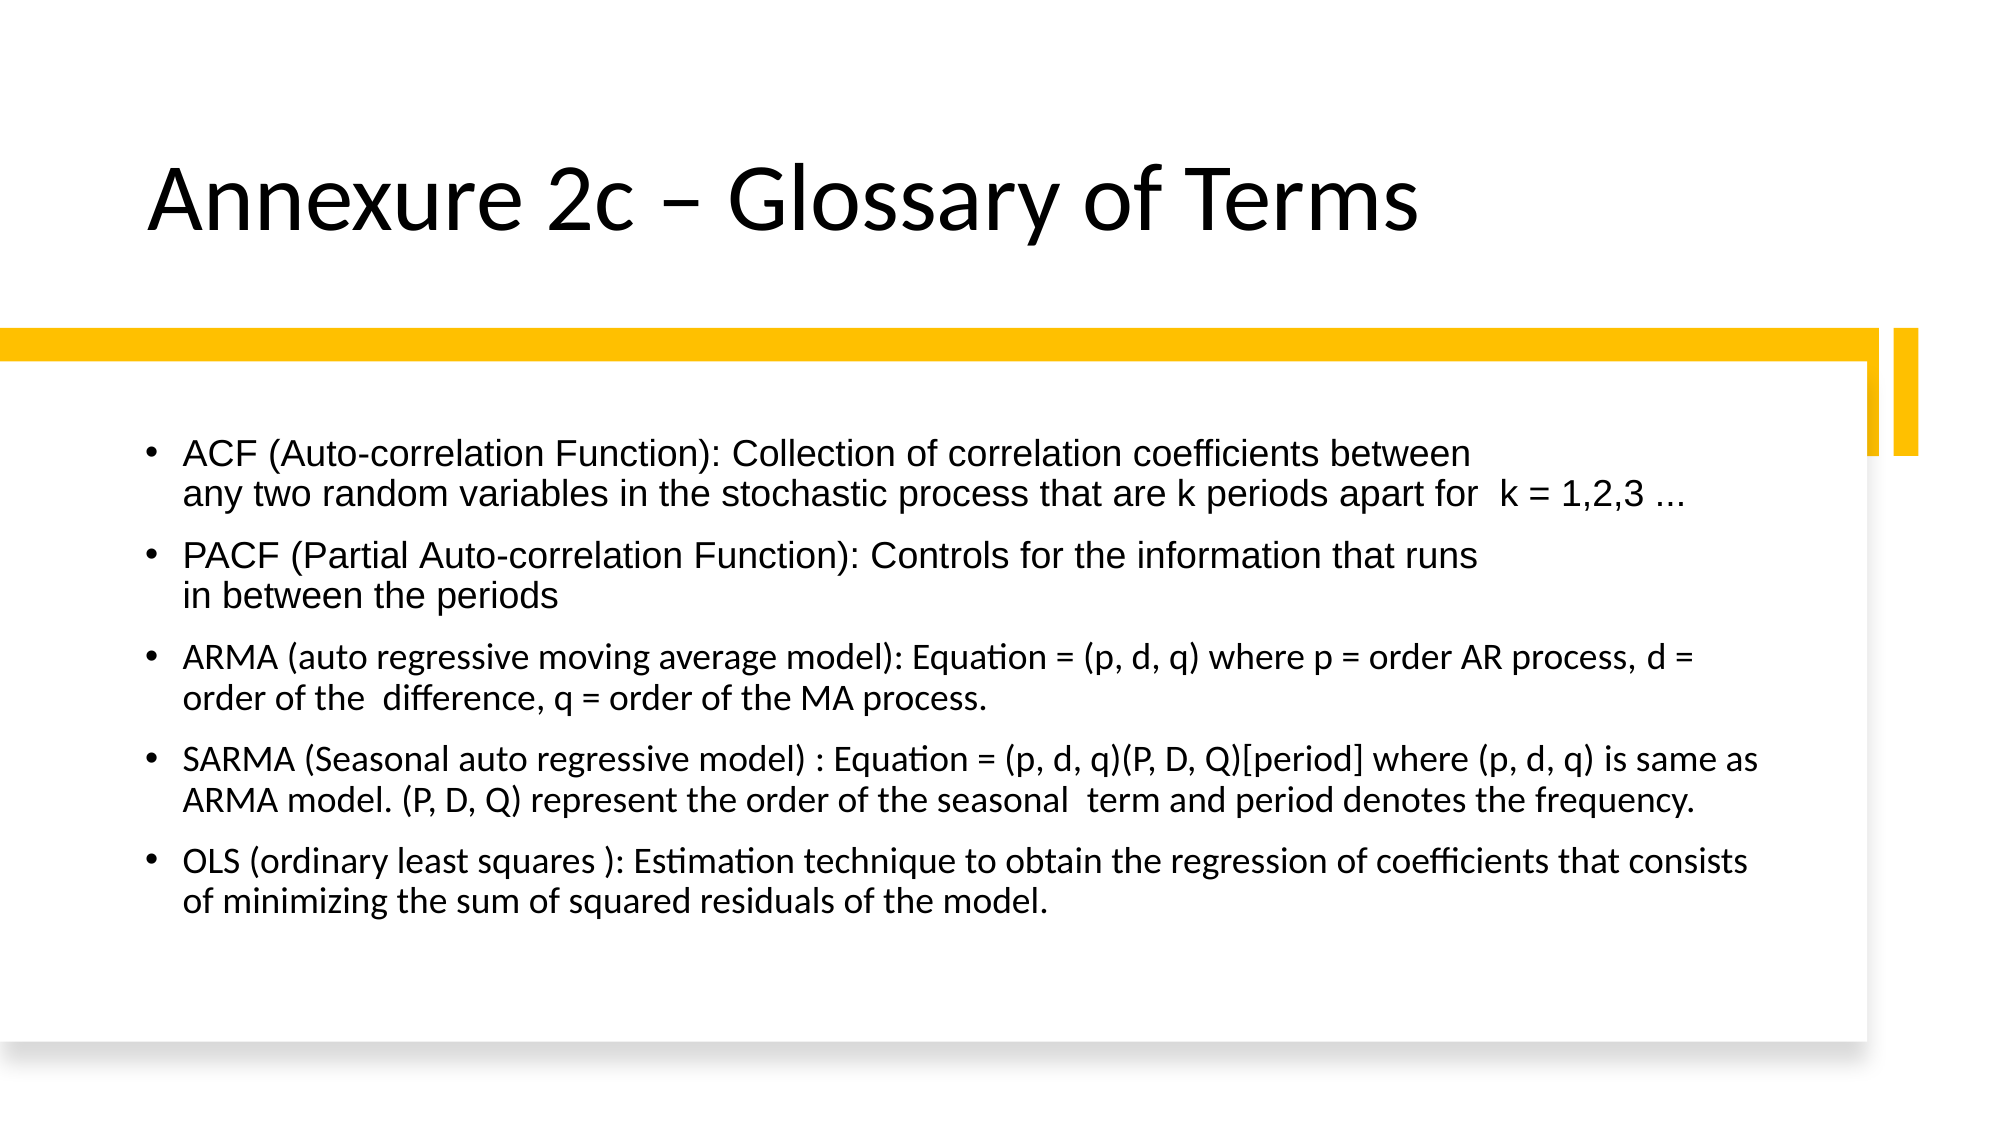

# Annexure 2c – Glossary of Terms

ACF (Auto-correlation Function): Collection of correlation coefficients between any two random variables in the stochastic process that are k periods apart for  k = 1,2,3 ...
PACF (Partial Auto-correlation Function): Controls for the information that runs in between the periods
ARMA (auto regressive moving average model): Equation = (p, d, q) where p = order AR process, d = order of the  difference, q = order of the MA process.
SARMA (Seasonal auto regressive model) : Equation = (p, d, q)(P, D, Q)[period] where (p, d, q) is same as ARMA model. (P, D, Q) represent the order of the seasonal  term and period denotes the frequency.
OLS (ordinary least squares ): Estimation technique to obtain the regression of coefficients that consists of minimizing the sum of squared residuals of the model.